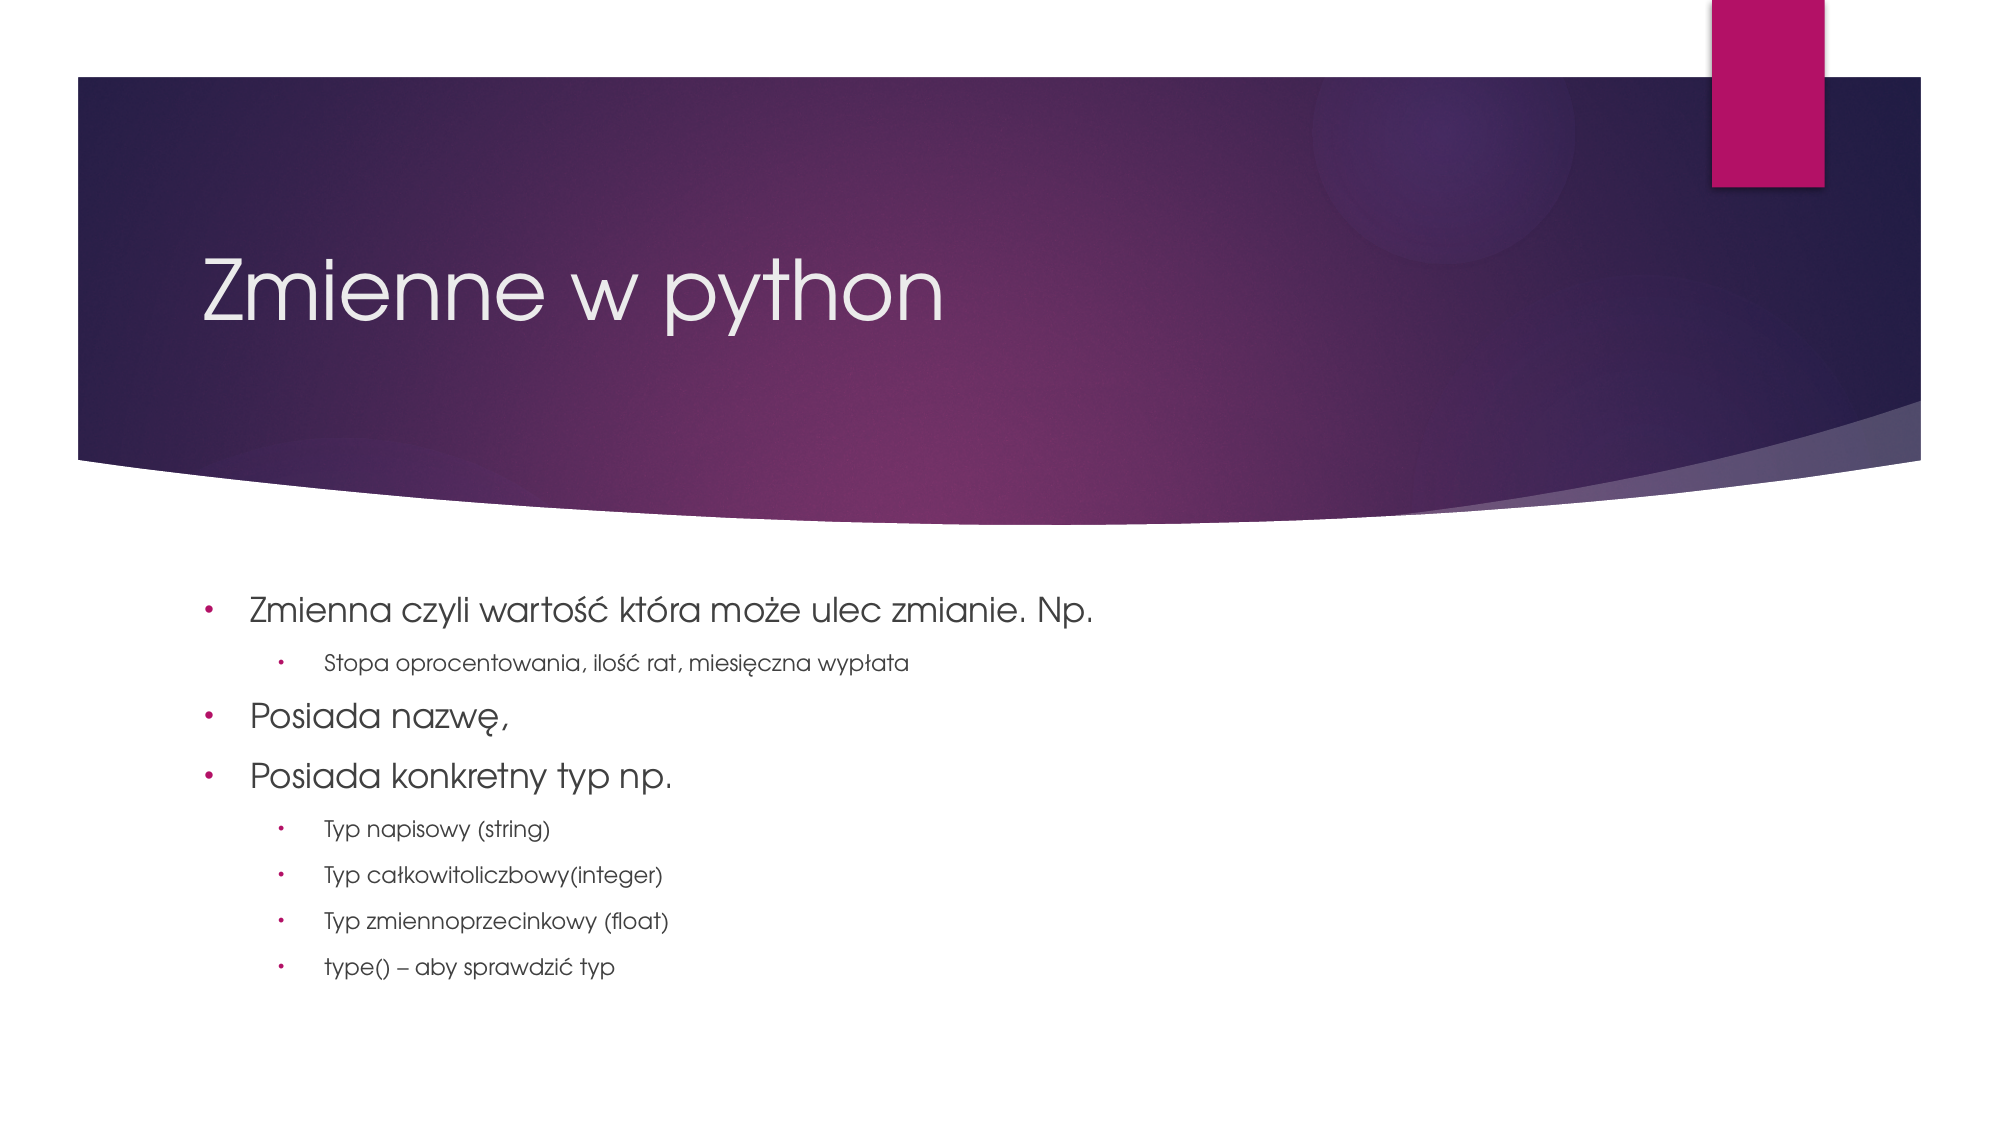

# Zmienne w python
Zmienna czyli wartość która może ulec zmianie. Np.
Stopa oprocentowania, ilość rat, miesięczna wypłata
Posiada nazwę,
Posiada konkretny typ np.
Typ napisowy (string)
Typ całkowitoliczbowy(integer)
Typ zmiennoprzecinkowy (float)
type() – aby sprawdzić typ